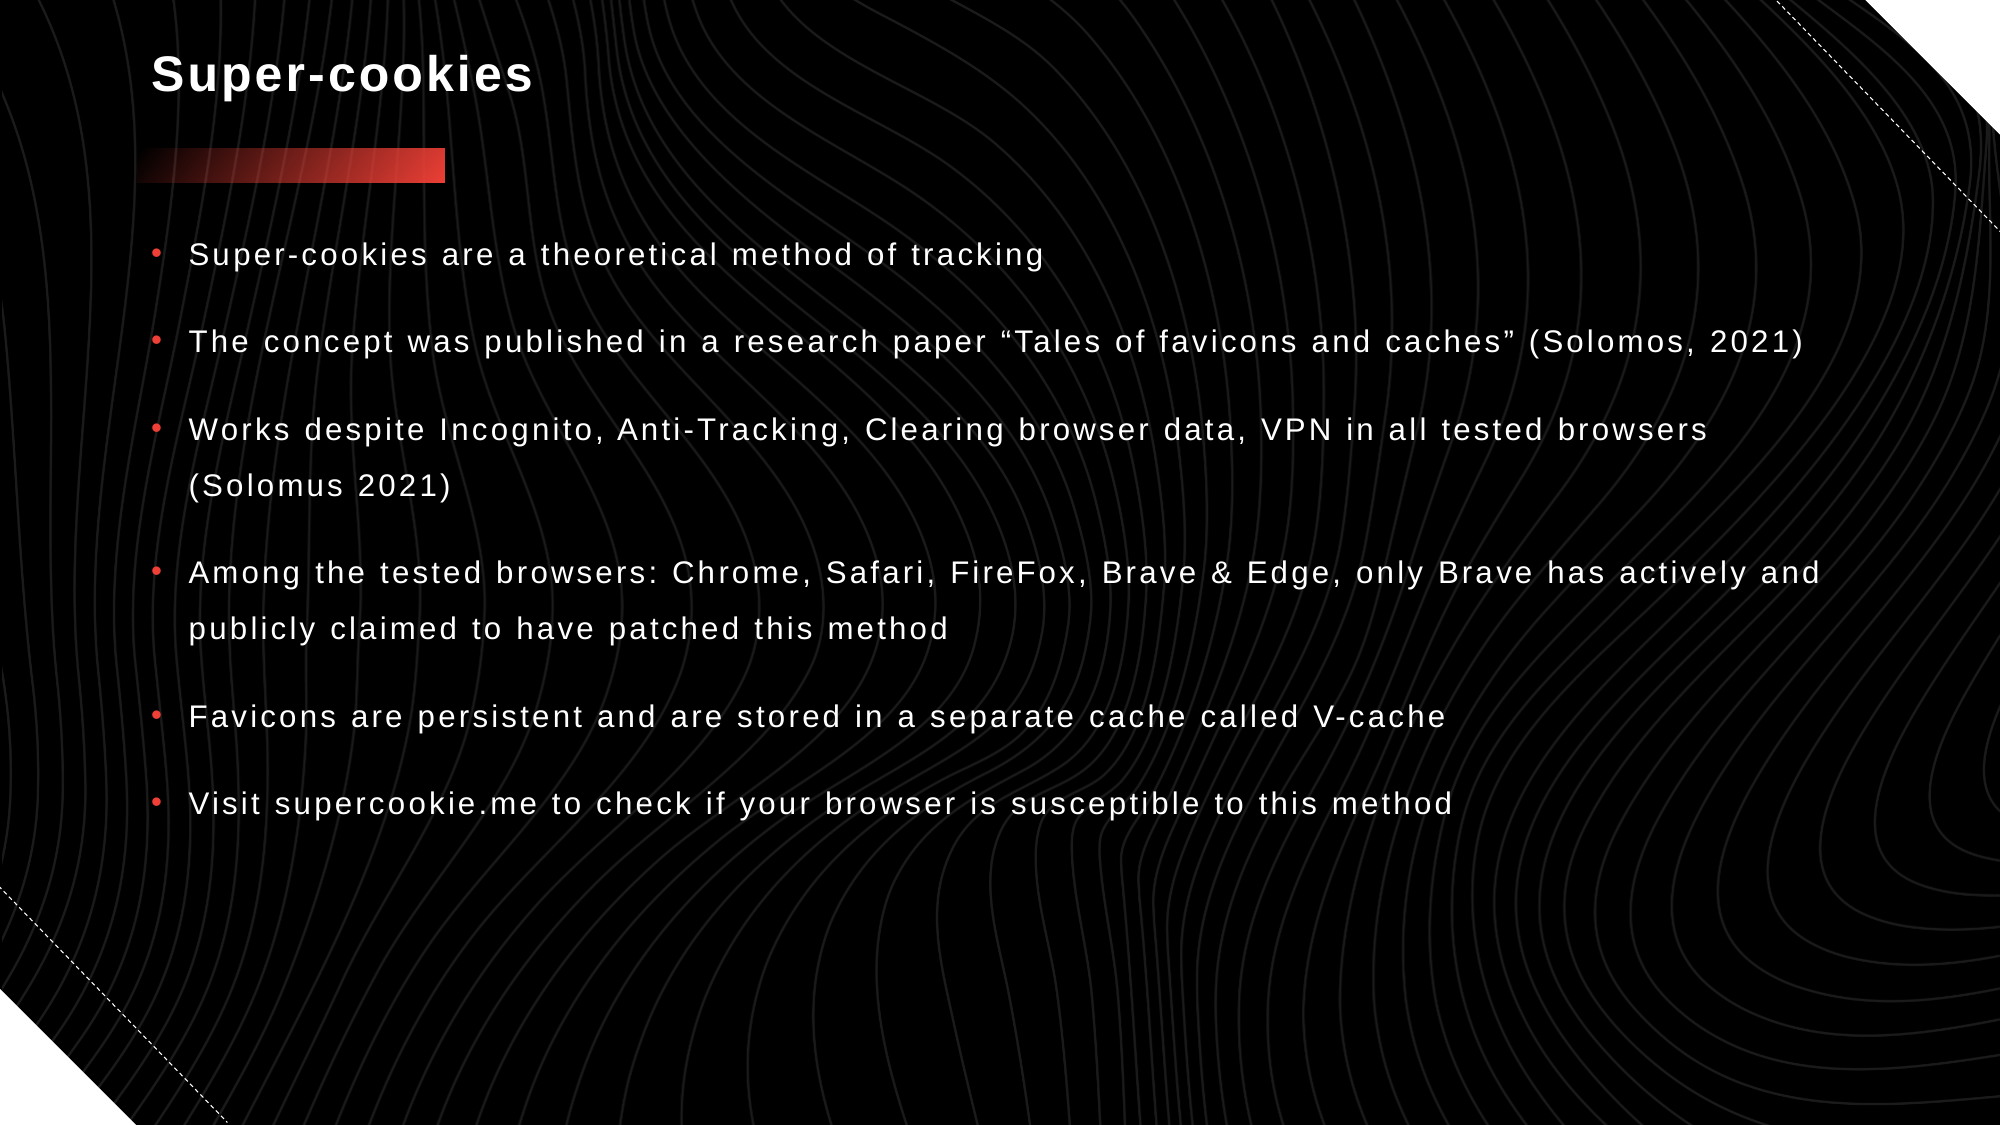

# Super-cookies
Super-cookies are a theoretical method of tracking
The concept was published in a research paper “Tales of favicons and caches” (Solomos, 2021)
Works despite Incognito, Anti-Tracking, Clearing browser data, VPN in all tested browsers (Solomus 2021)
Among the tested browsers: Chrome, Safari, FireFox, Brave & Edge, only Brave has actively and publicly claimed to have patched this method
Favicons are persistent and are stored in a separate cache called V-cache
Visit supercookie.me to check if your browser is susceptible to this method